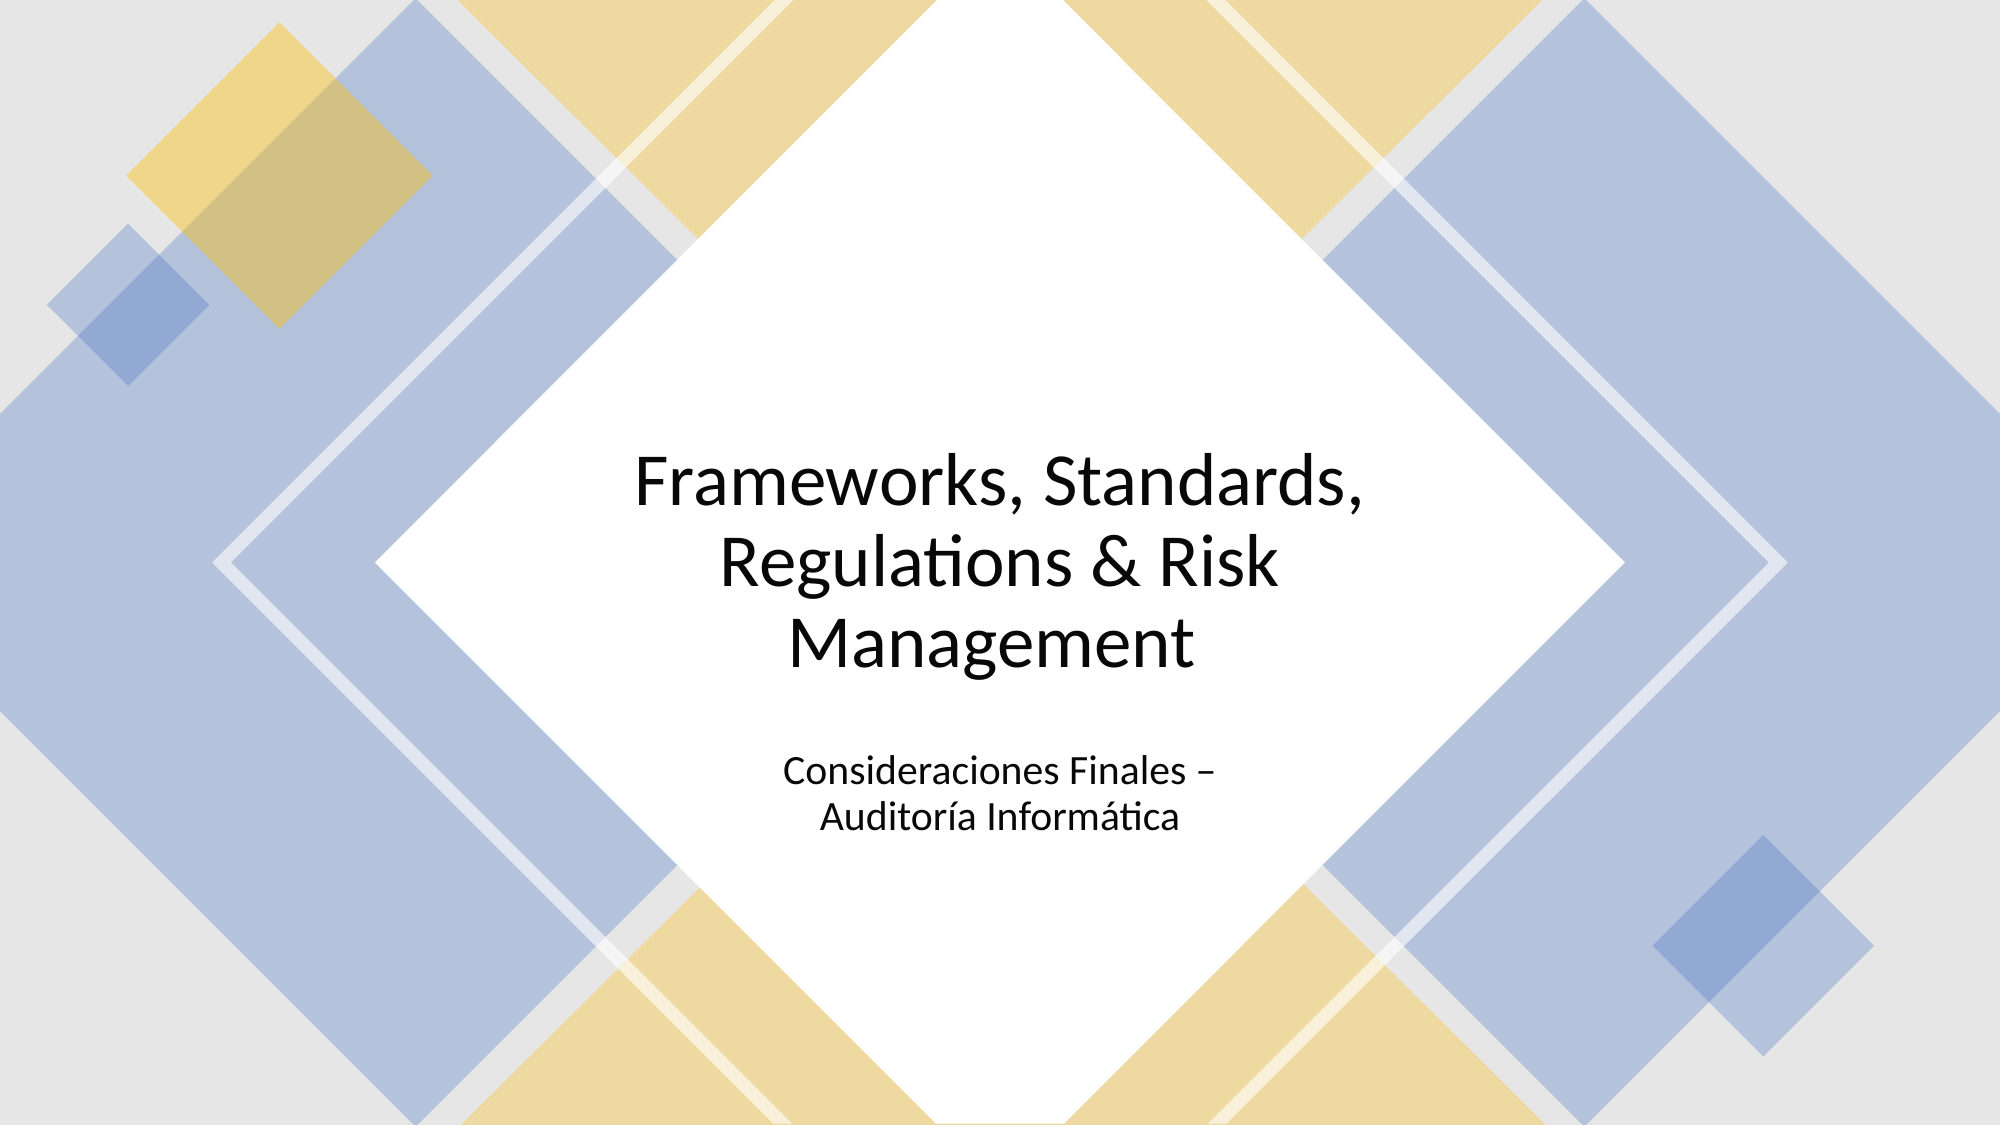

# Frameworks, Standards, Regulations & Risk Management

Consideraciones Finales – Auditoría Informática